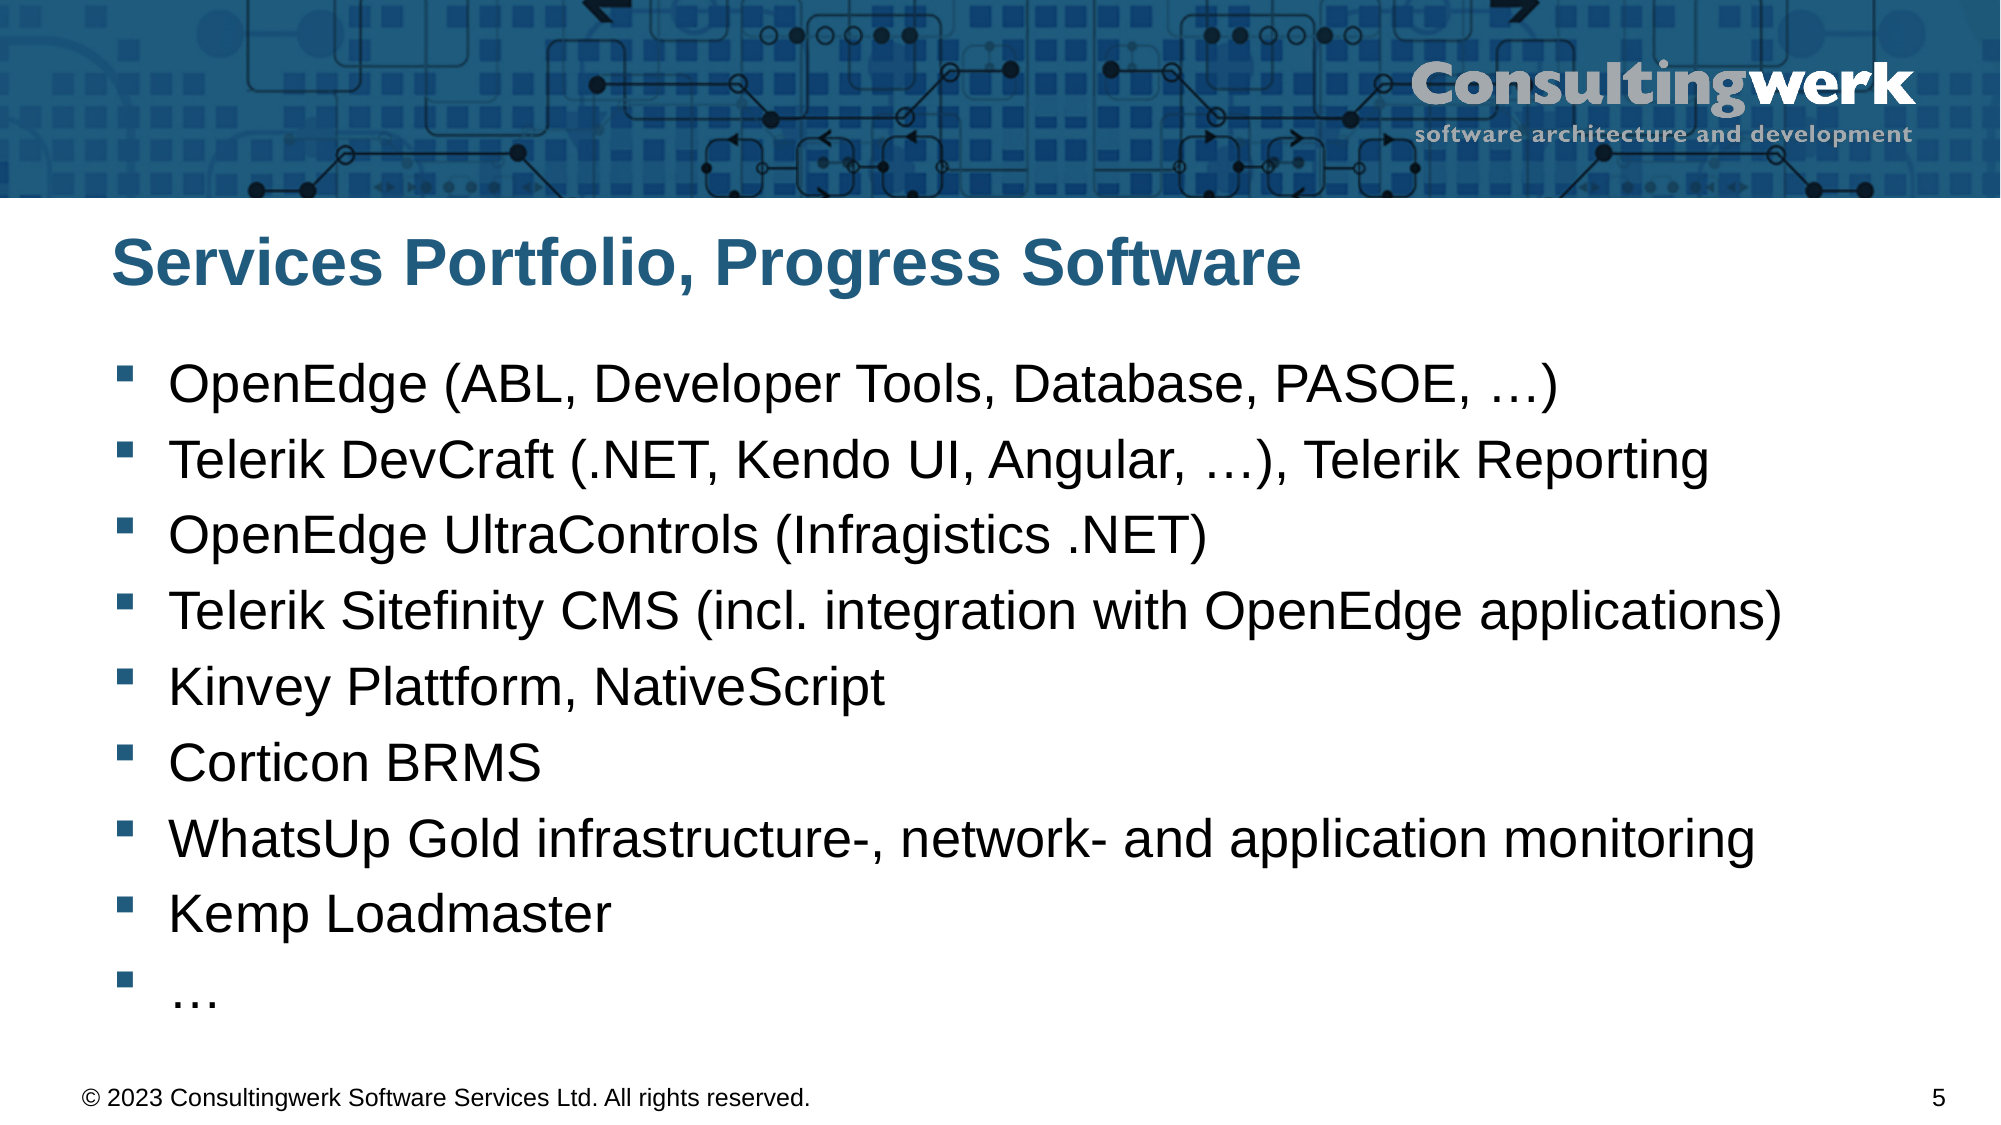

# Services Portfolio, Progress Software
OpenEdge (ABL, Developer Tools, Database, PASOE, …)
Telerik DevCraft (.NET, Kendo UI, Angular, …), Telerik Reporting
OpenEdge UltraControls (Infragistics .NET)
Telerik Sitefinity CMS (incl. integration with OpenEdge applications)
Kinvey Plattform, NativeScript
Corticon BRMS
WhatsUp Gold infrastructure-, network- and application monitoring
Kemp Loadmaster
…
5